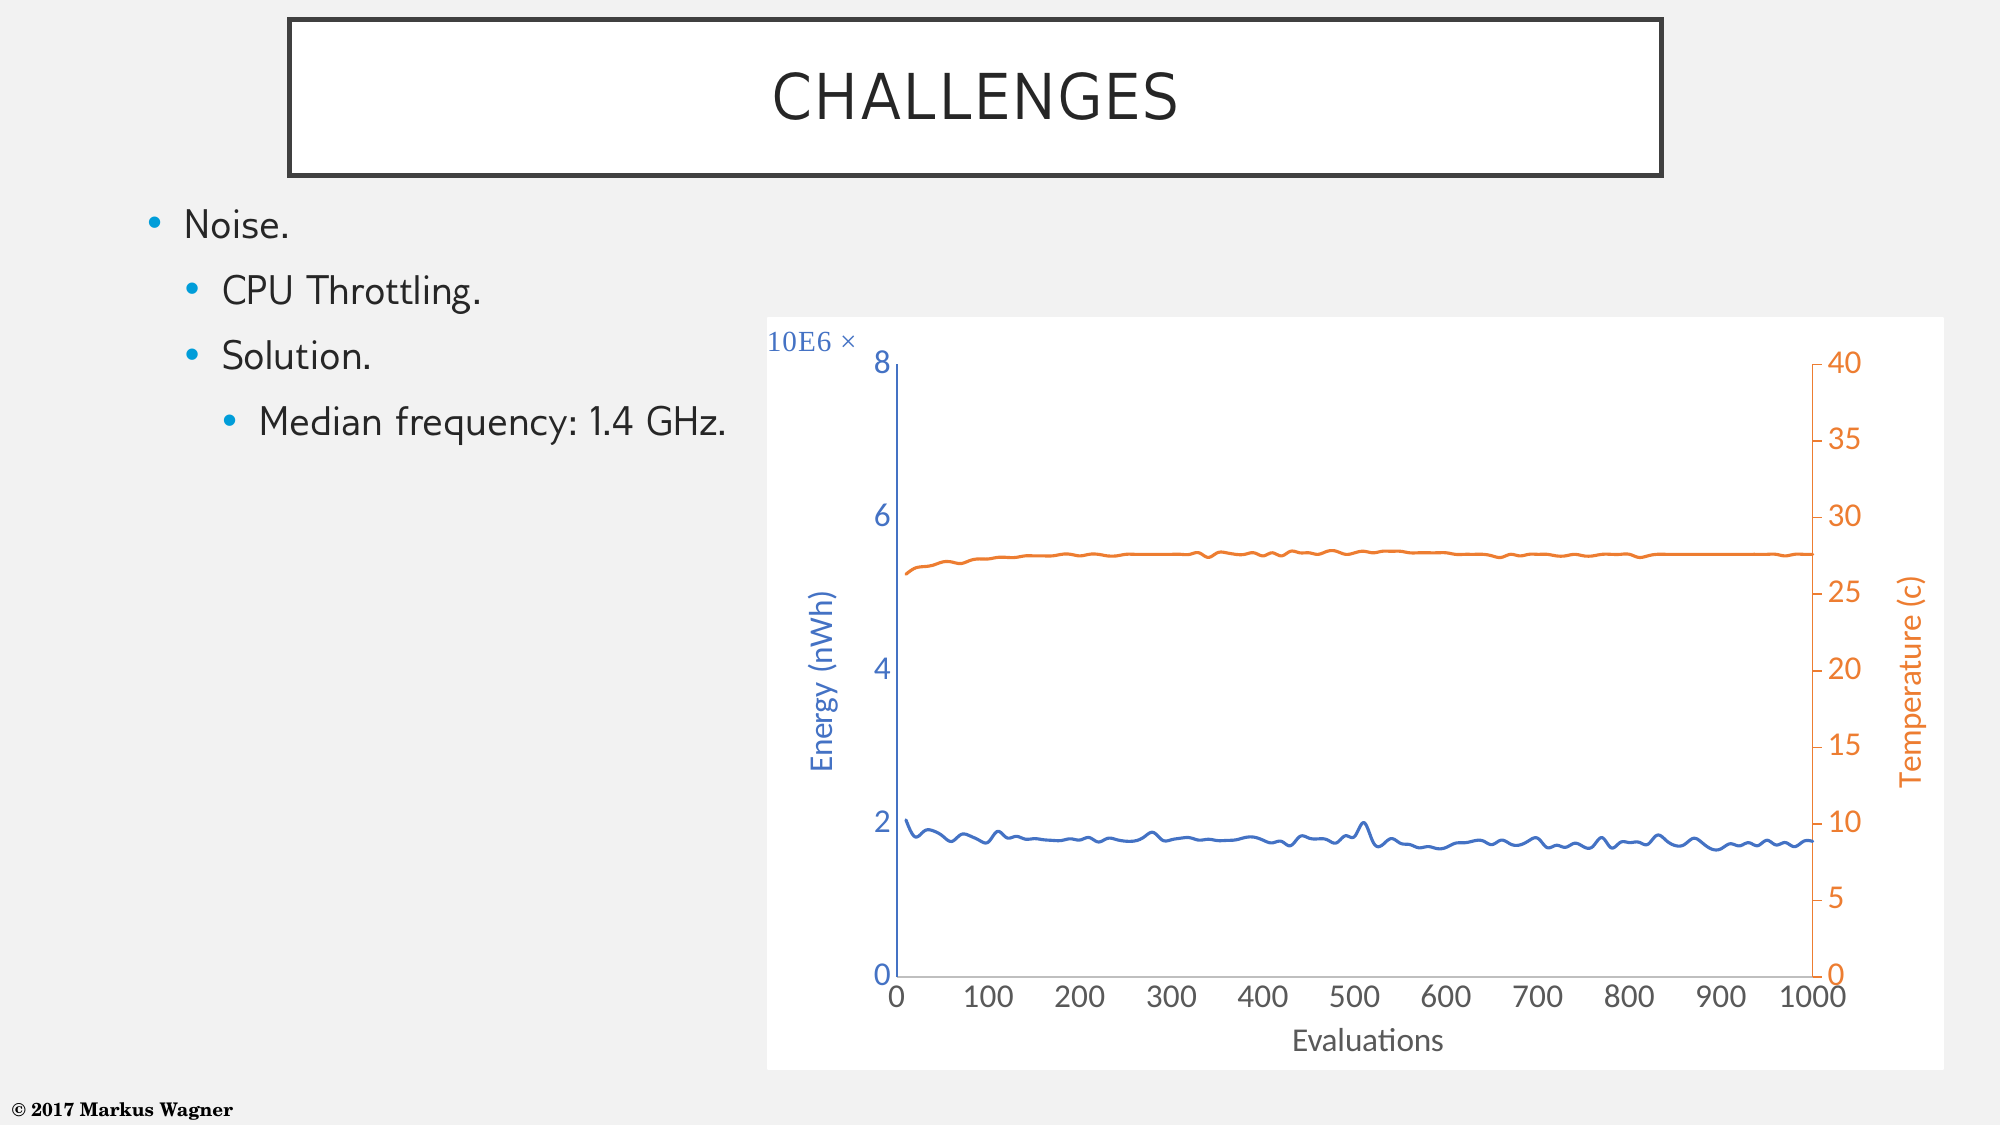

# challenges
Noise.
CPU Throttling.
Solution.
Median frequency: 1.4 GHz.

### Chart

| Category |  |  |
|---|---|---|